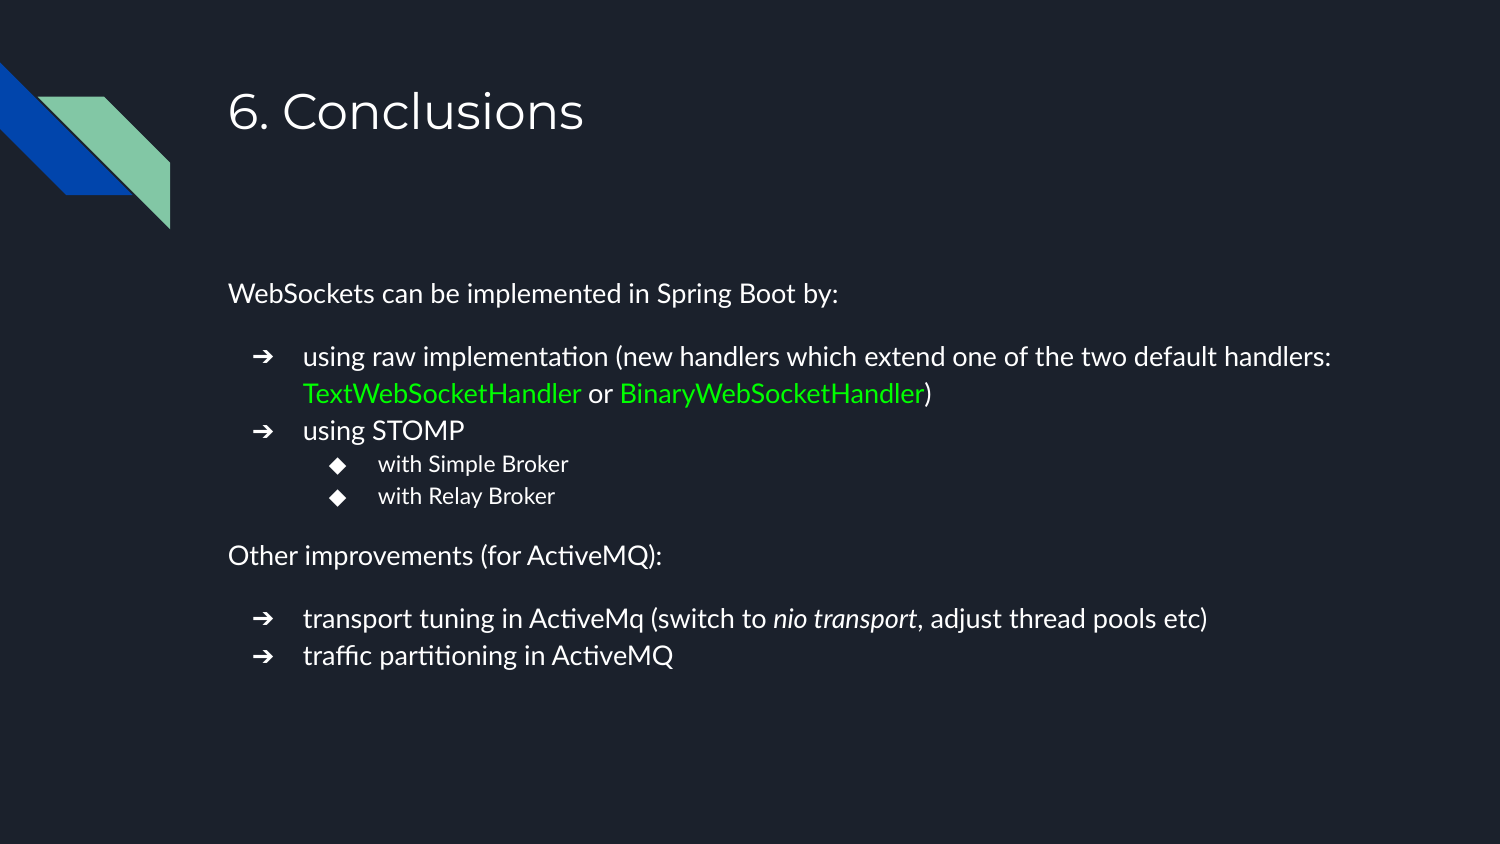

# 6. Conclusions
WebSockets can be implemented in Spring Boot by:
using raw implementation (new handlers which extend one of the two default handlers: TextWebSocketHandler or BinaryWebSocketHandler)
using STOMP
with Simple Broker
with Relay Broker
Other improvements (for ActiveMQ):
transport tuning in ActiveMq (switch to nio transport, adjust thread pools etc)
traffic partitioning in ActiveMQ